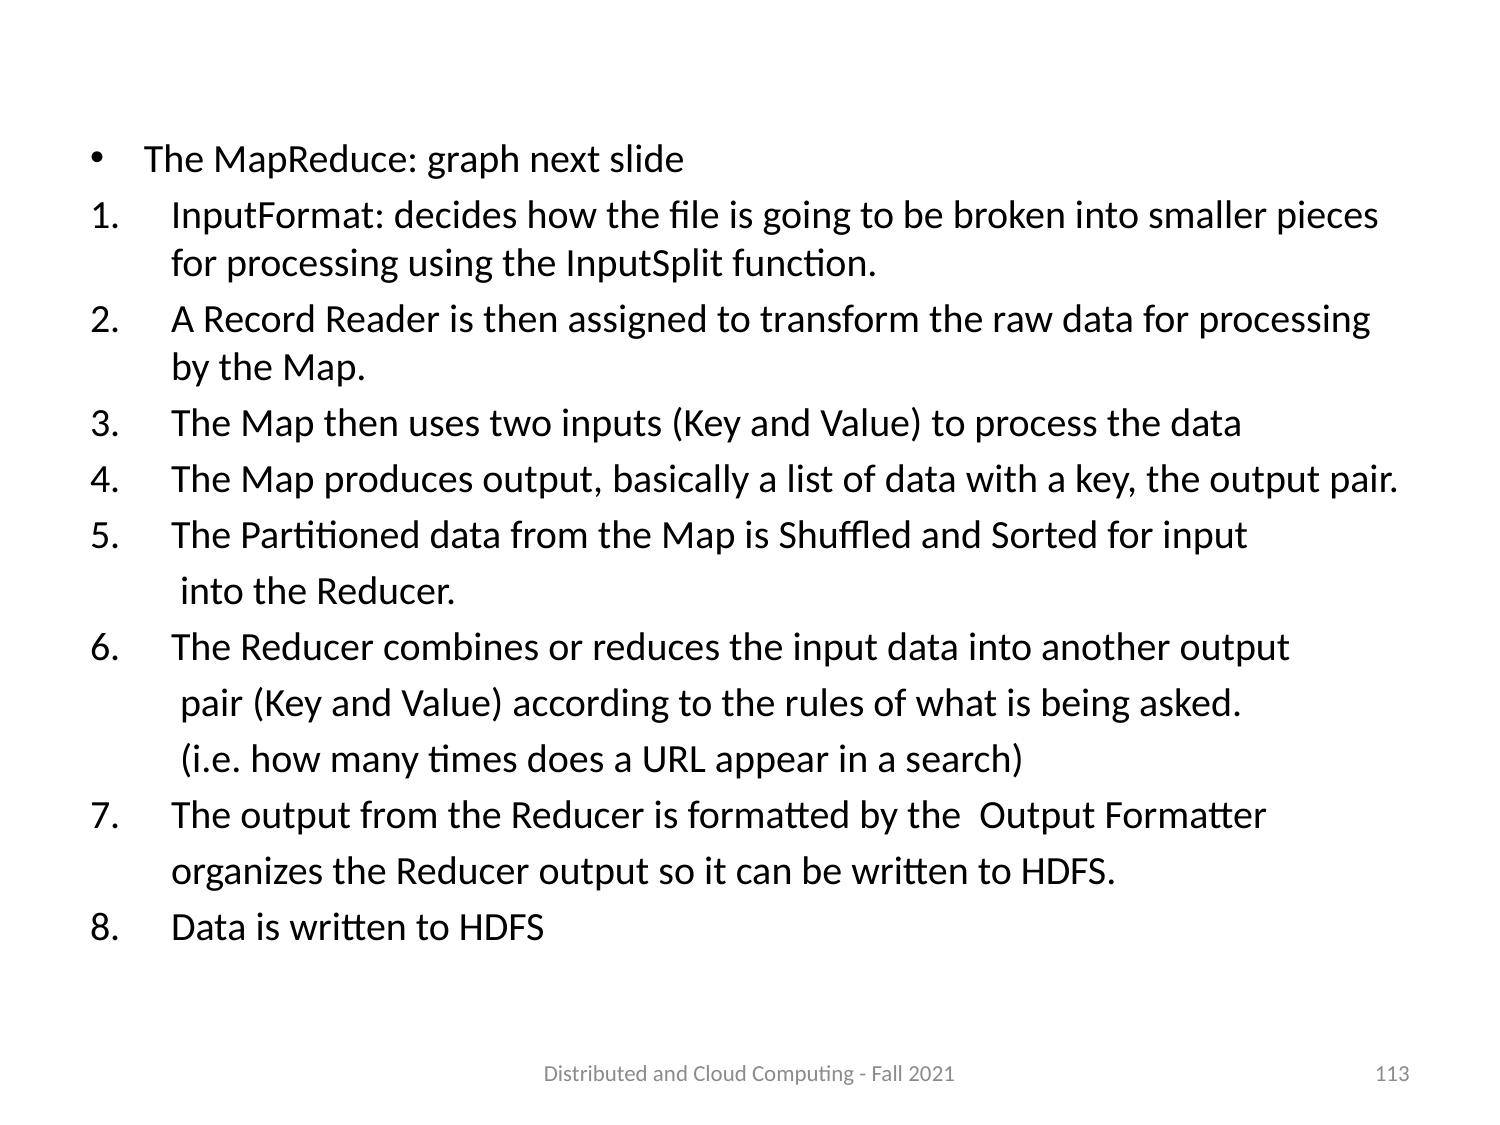

The MapReduce: graph next slide
InputFormat: decides how the file is going to be broken into smaller pieces for processing using the InputSplit function.
A Record Reader is then assigned to transform the raw data for processing by the Map.
The Map then uses two inputs (Key and Value) to process the data
The Map produces output, basically a list of data with a key, the output pair.
The Partitioned data from the Map is Shuffled and Sorted for input
          into the Reducer.
 The Reducer combines or reduces the input data into another output
          pair (Key and Value) according to the rules of what is being asked.
          (i.e. how many times does a URL appear in a search)
 The output from the Reducer is formatted by the  Output Formatter
         organizes the Reducer output so it can be written to HDFS.
 Data is written to HDFS

Distributed and Cloud Computing - Fall 2021
113